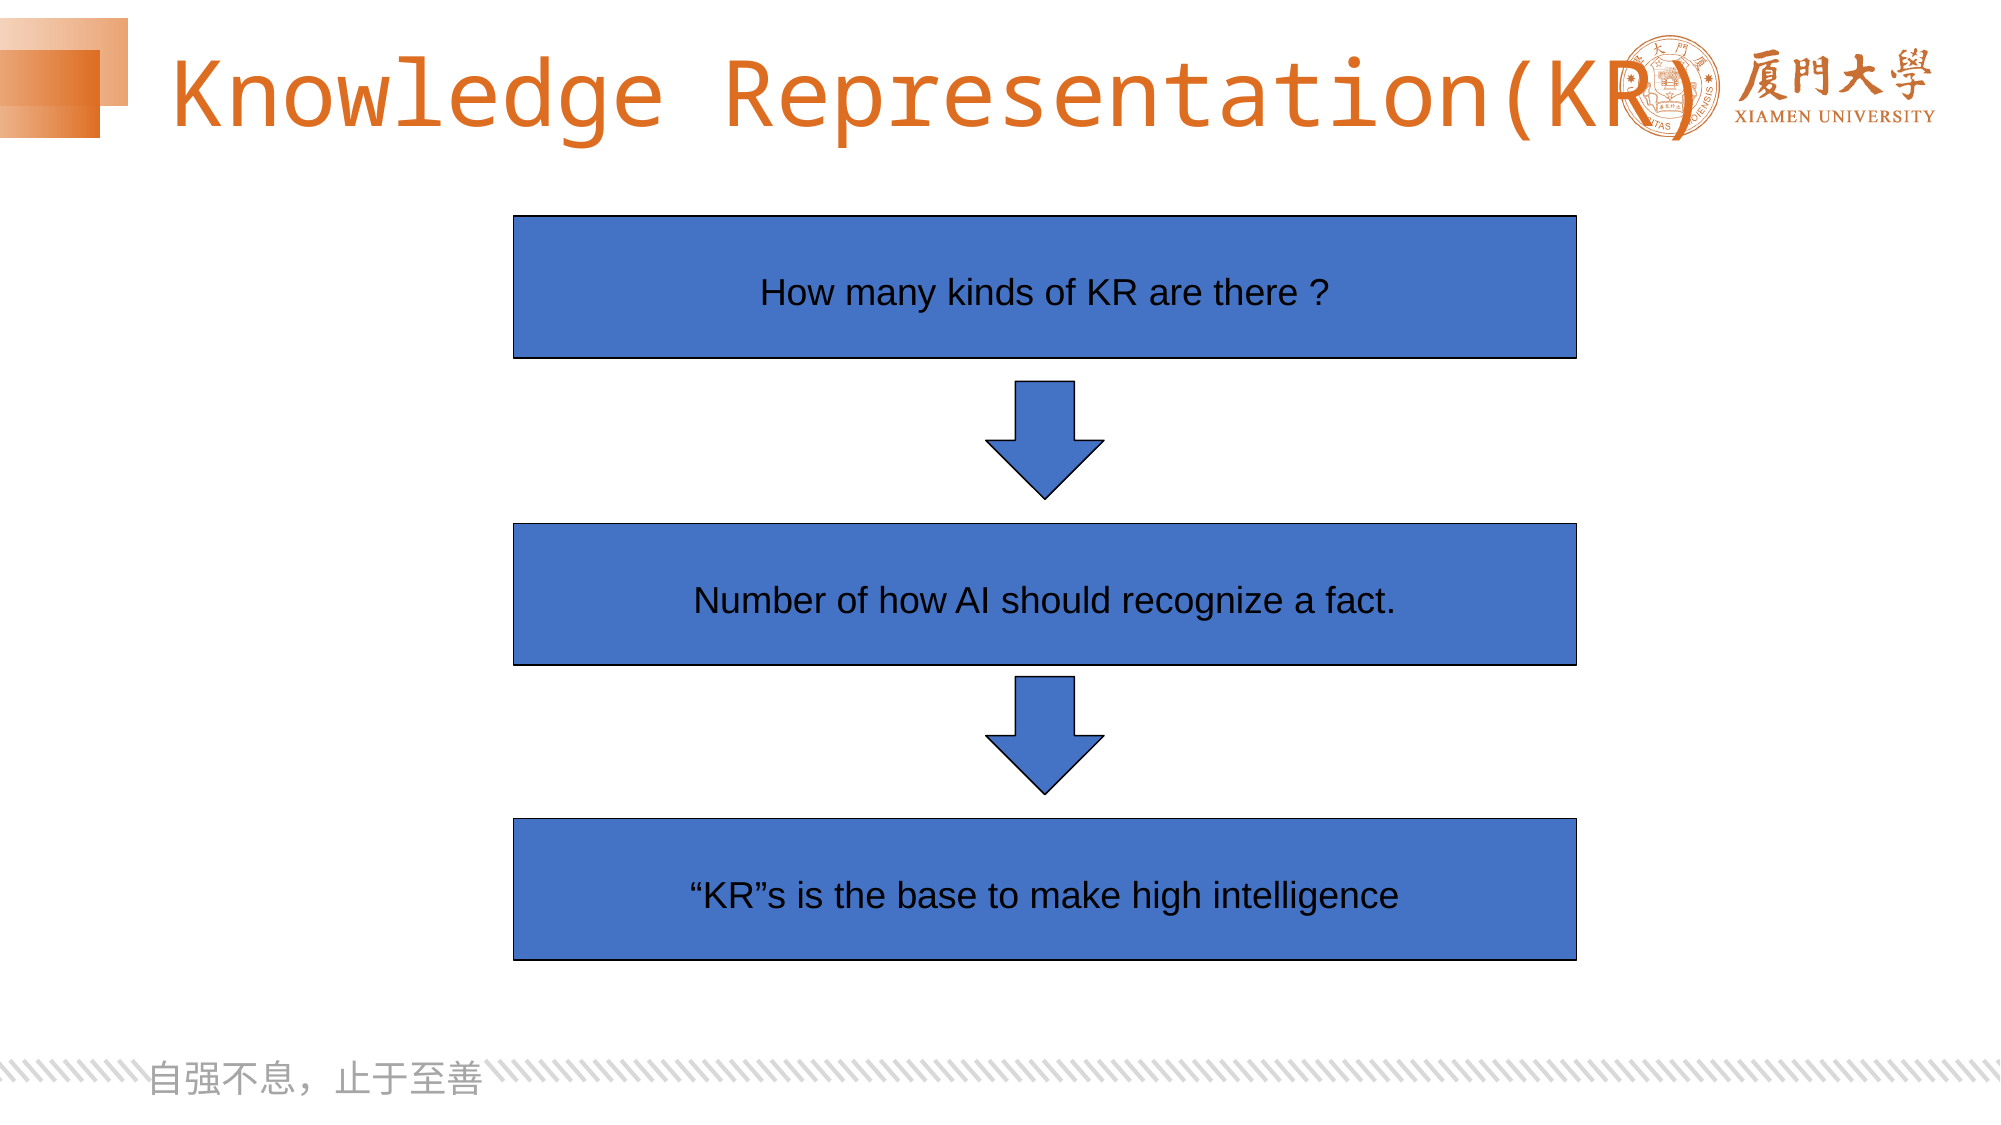

# Knowledge Representation(KR)

How many kinds of KR are there ?

Number of how AI should recognize a fact.

“KR”s is the base to make high intelligence